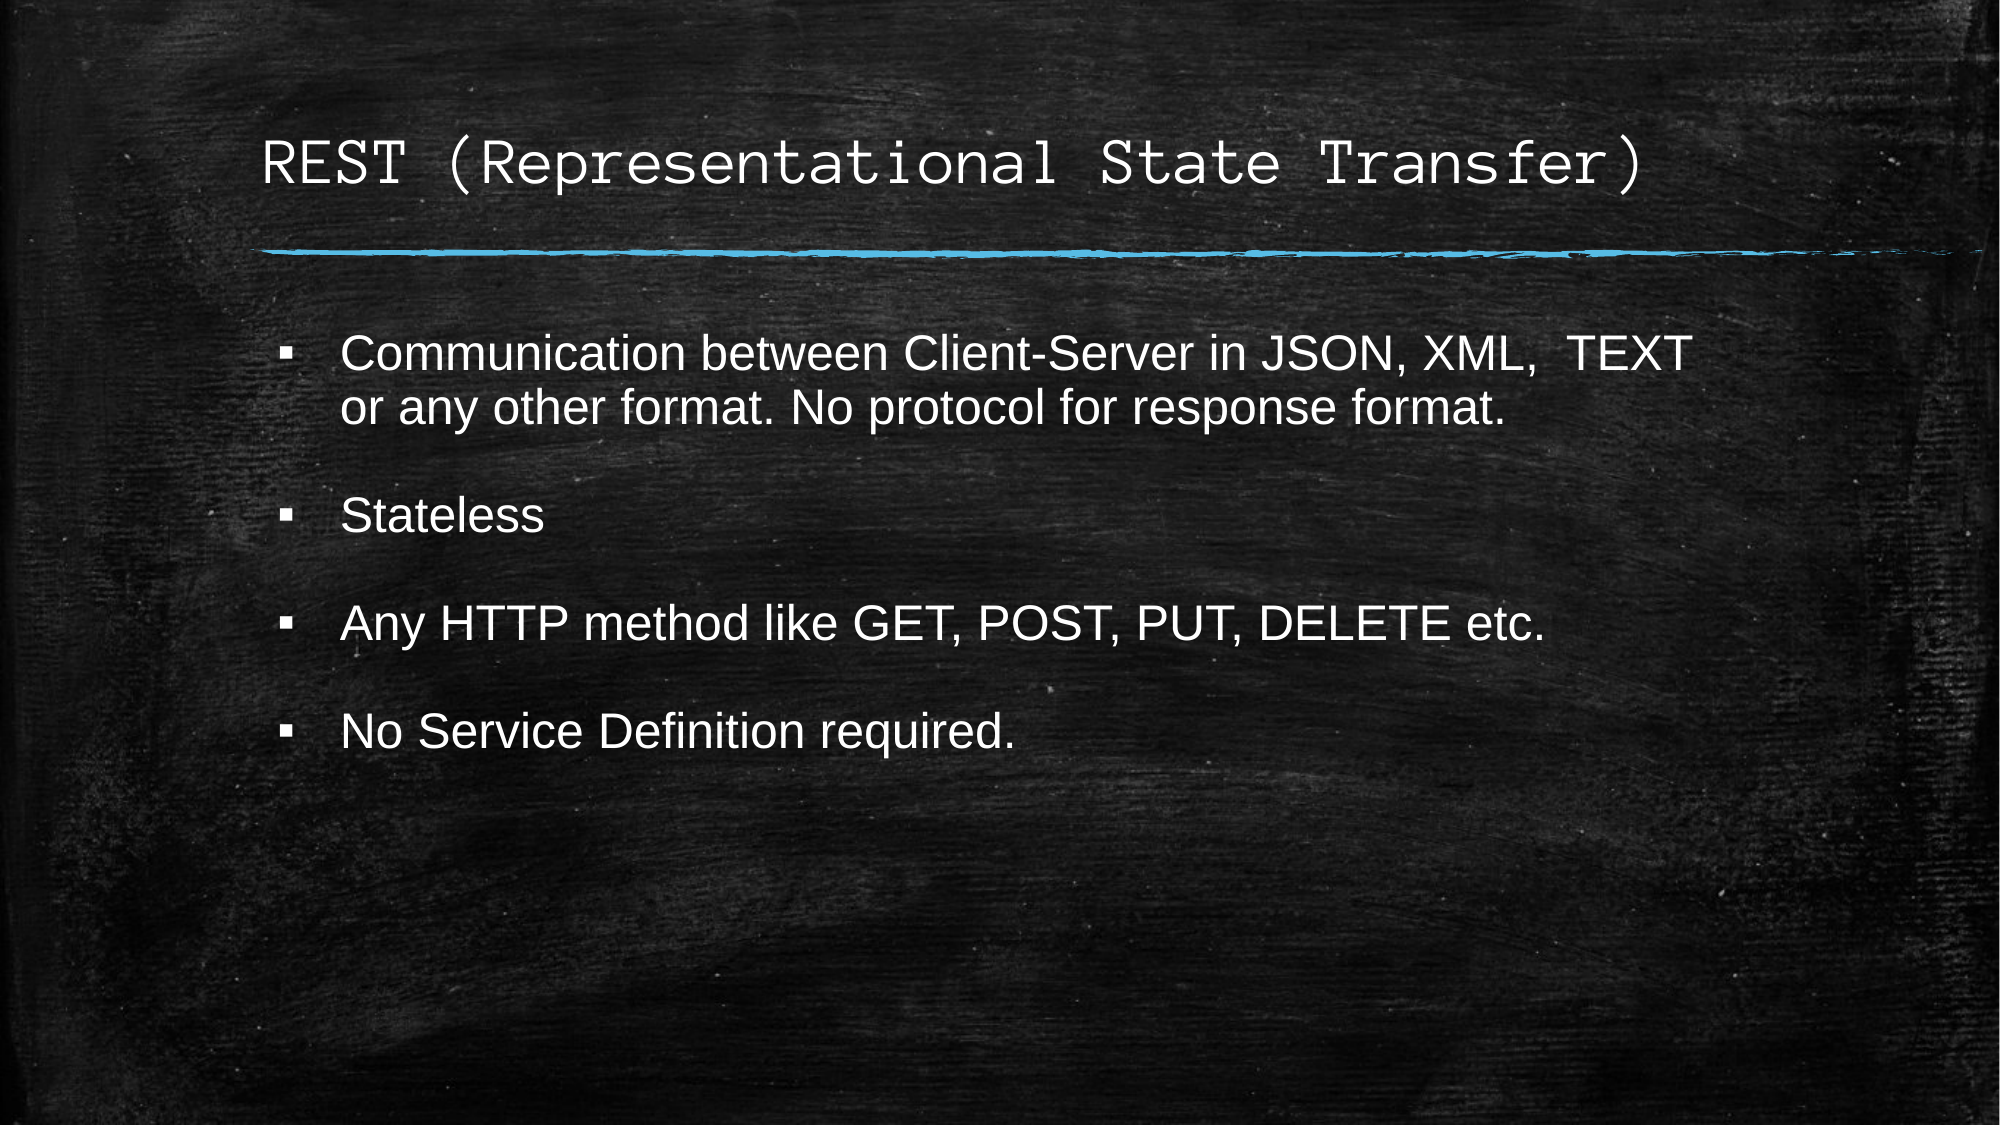

# REST (Representational State Transfer)
Communication between Client-Server in JSON, XML,  TEXT or any other format. No protocol for response format.

Stateless

Any HTTP method like GET, POST, PUT, DELETE etc.

No Service Definition required.